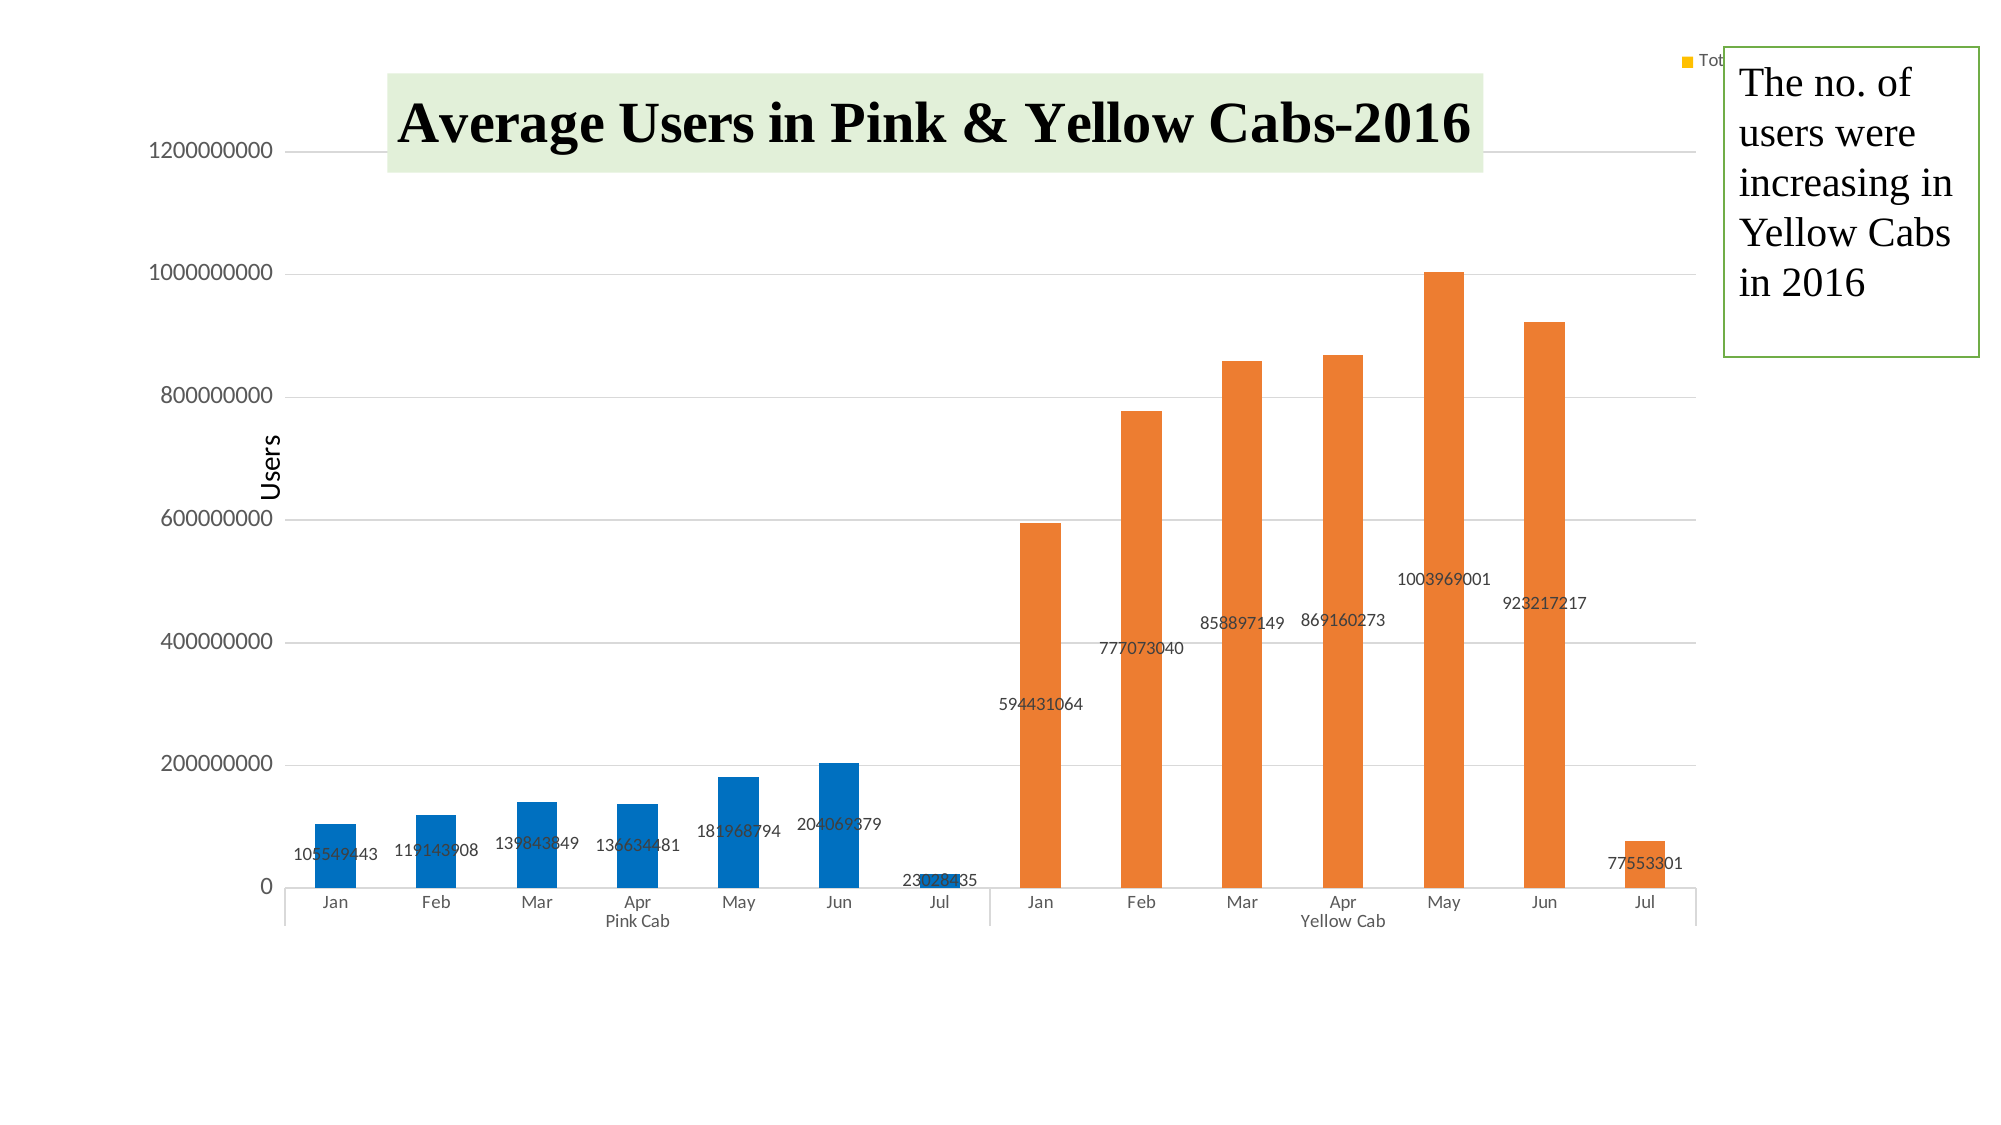

### Chart: Average Users in Pink & Yellow Cabs-2016

| Category | Total |
|---|---|
| Jan | 105549443.0 |
| Feb | 119143908.0 |
| Mar | 139843849.0 |
| Apr | 136634481.0 |
| May | 181968794.0 |
| Jun | 204069379.0 |
| Jul | 23028435.0 |
| Jan | 594431064.0 |
| Feb | 777073040.0 |
| Mar | 858897149.0 |
| Apr | 869160273.0 |
| May | 1003969001.0 |
| Jun | 923217217.0 |
| Jul | 77553301.0 |
The no. of users were increasing in Yellow Cabs in 2016